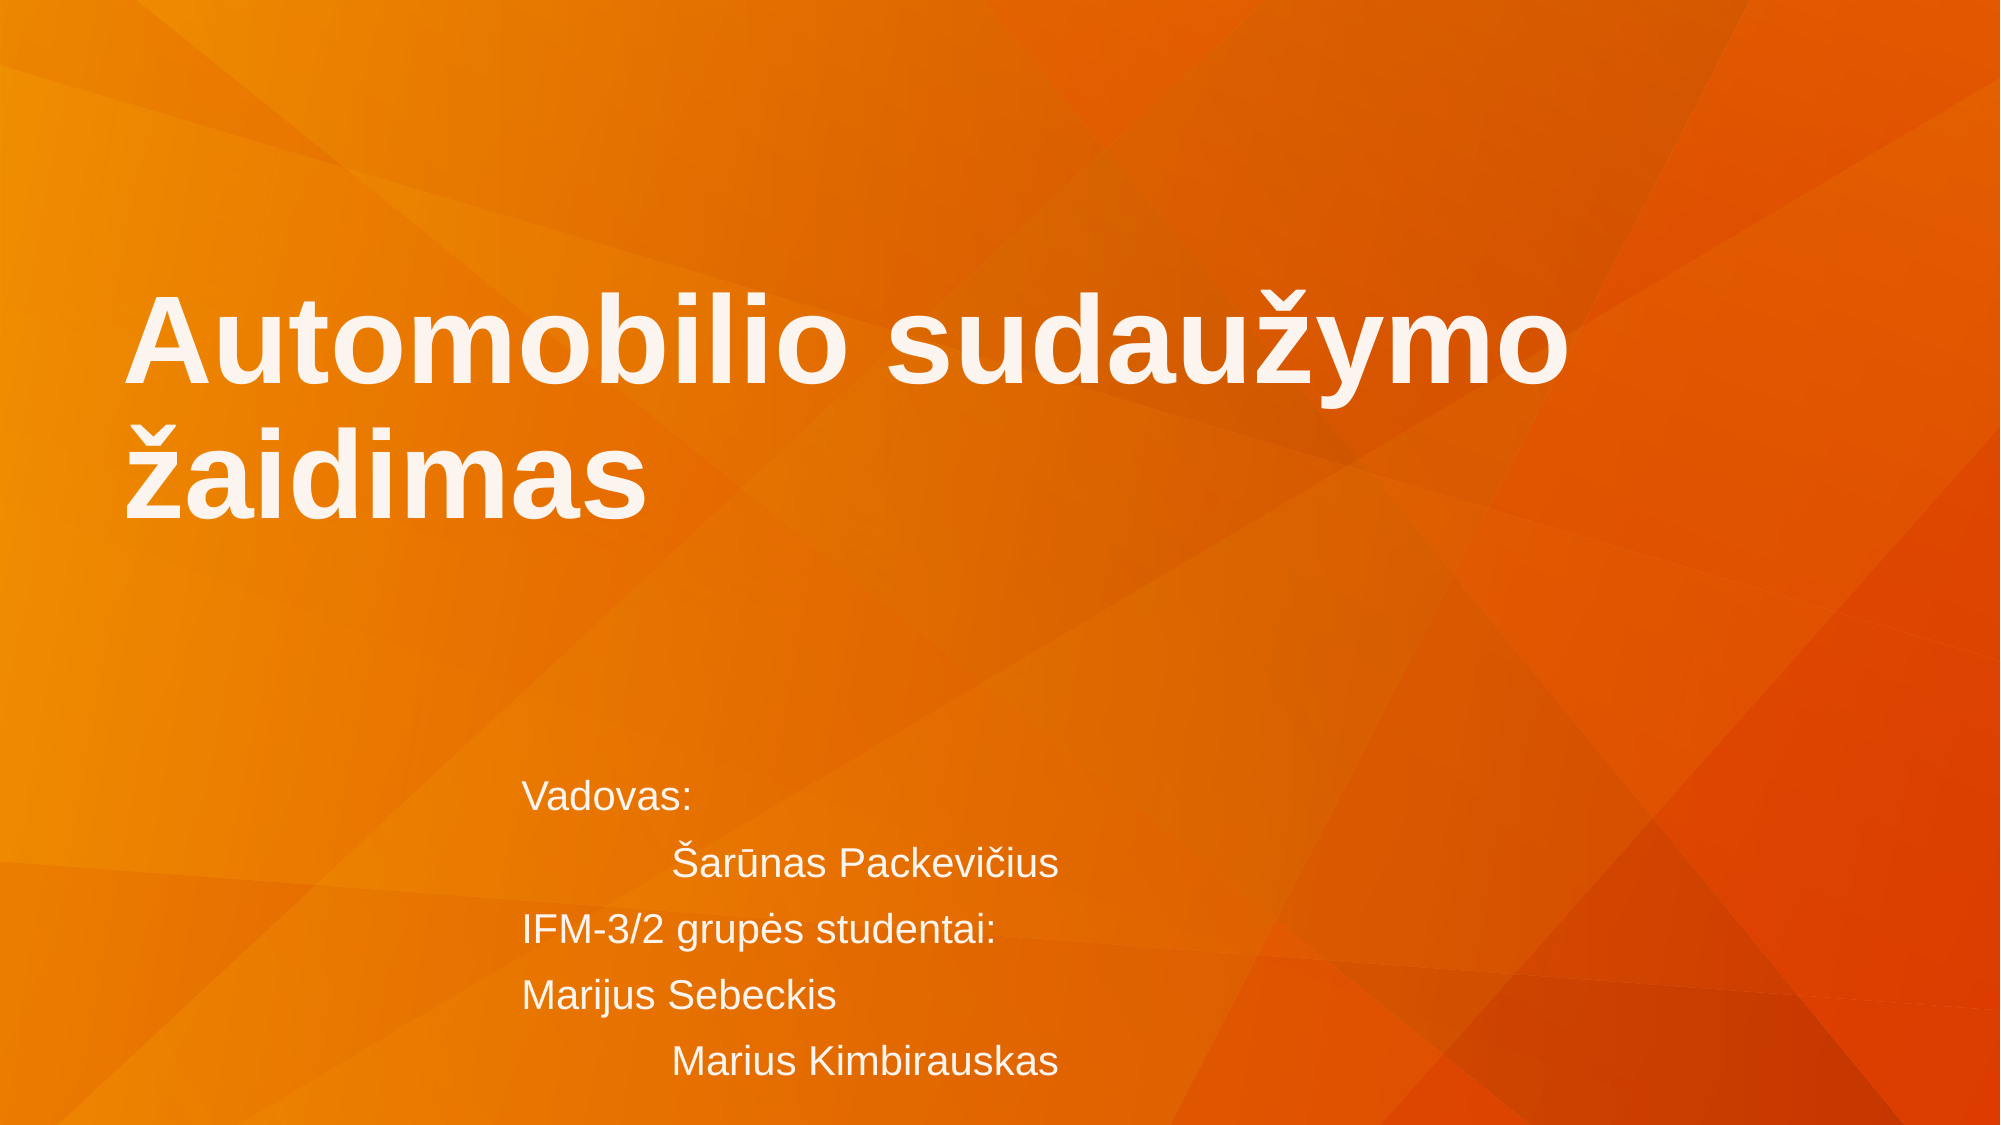

# Automobilio sudaužymo žaidimas
	Vadovas:
		Šarūnas Packevičius
	IFM-3/2 grupės studentai:
	Marijus Sebeckis
		Marius Kimbirauskas